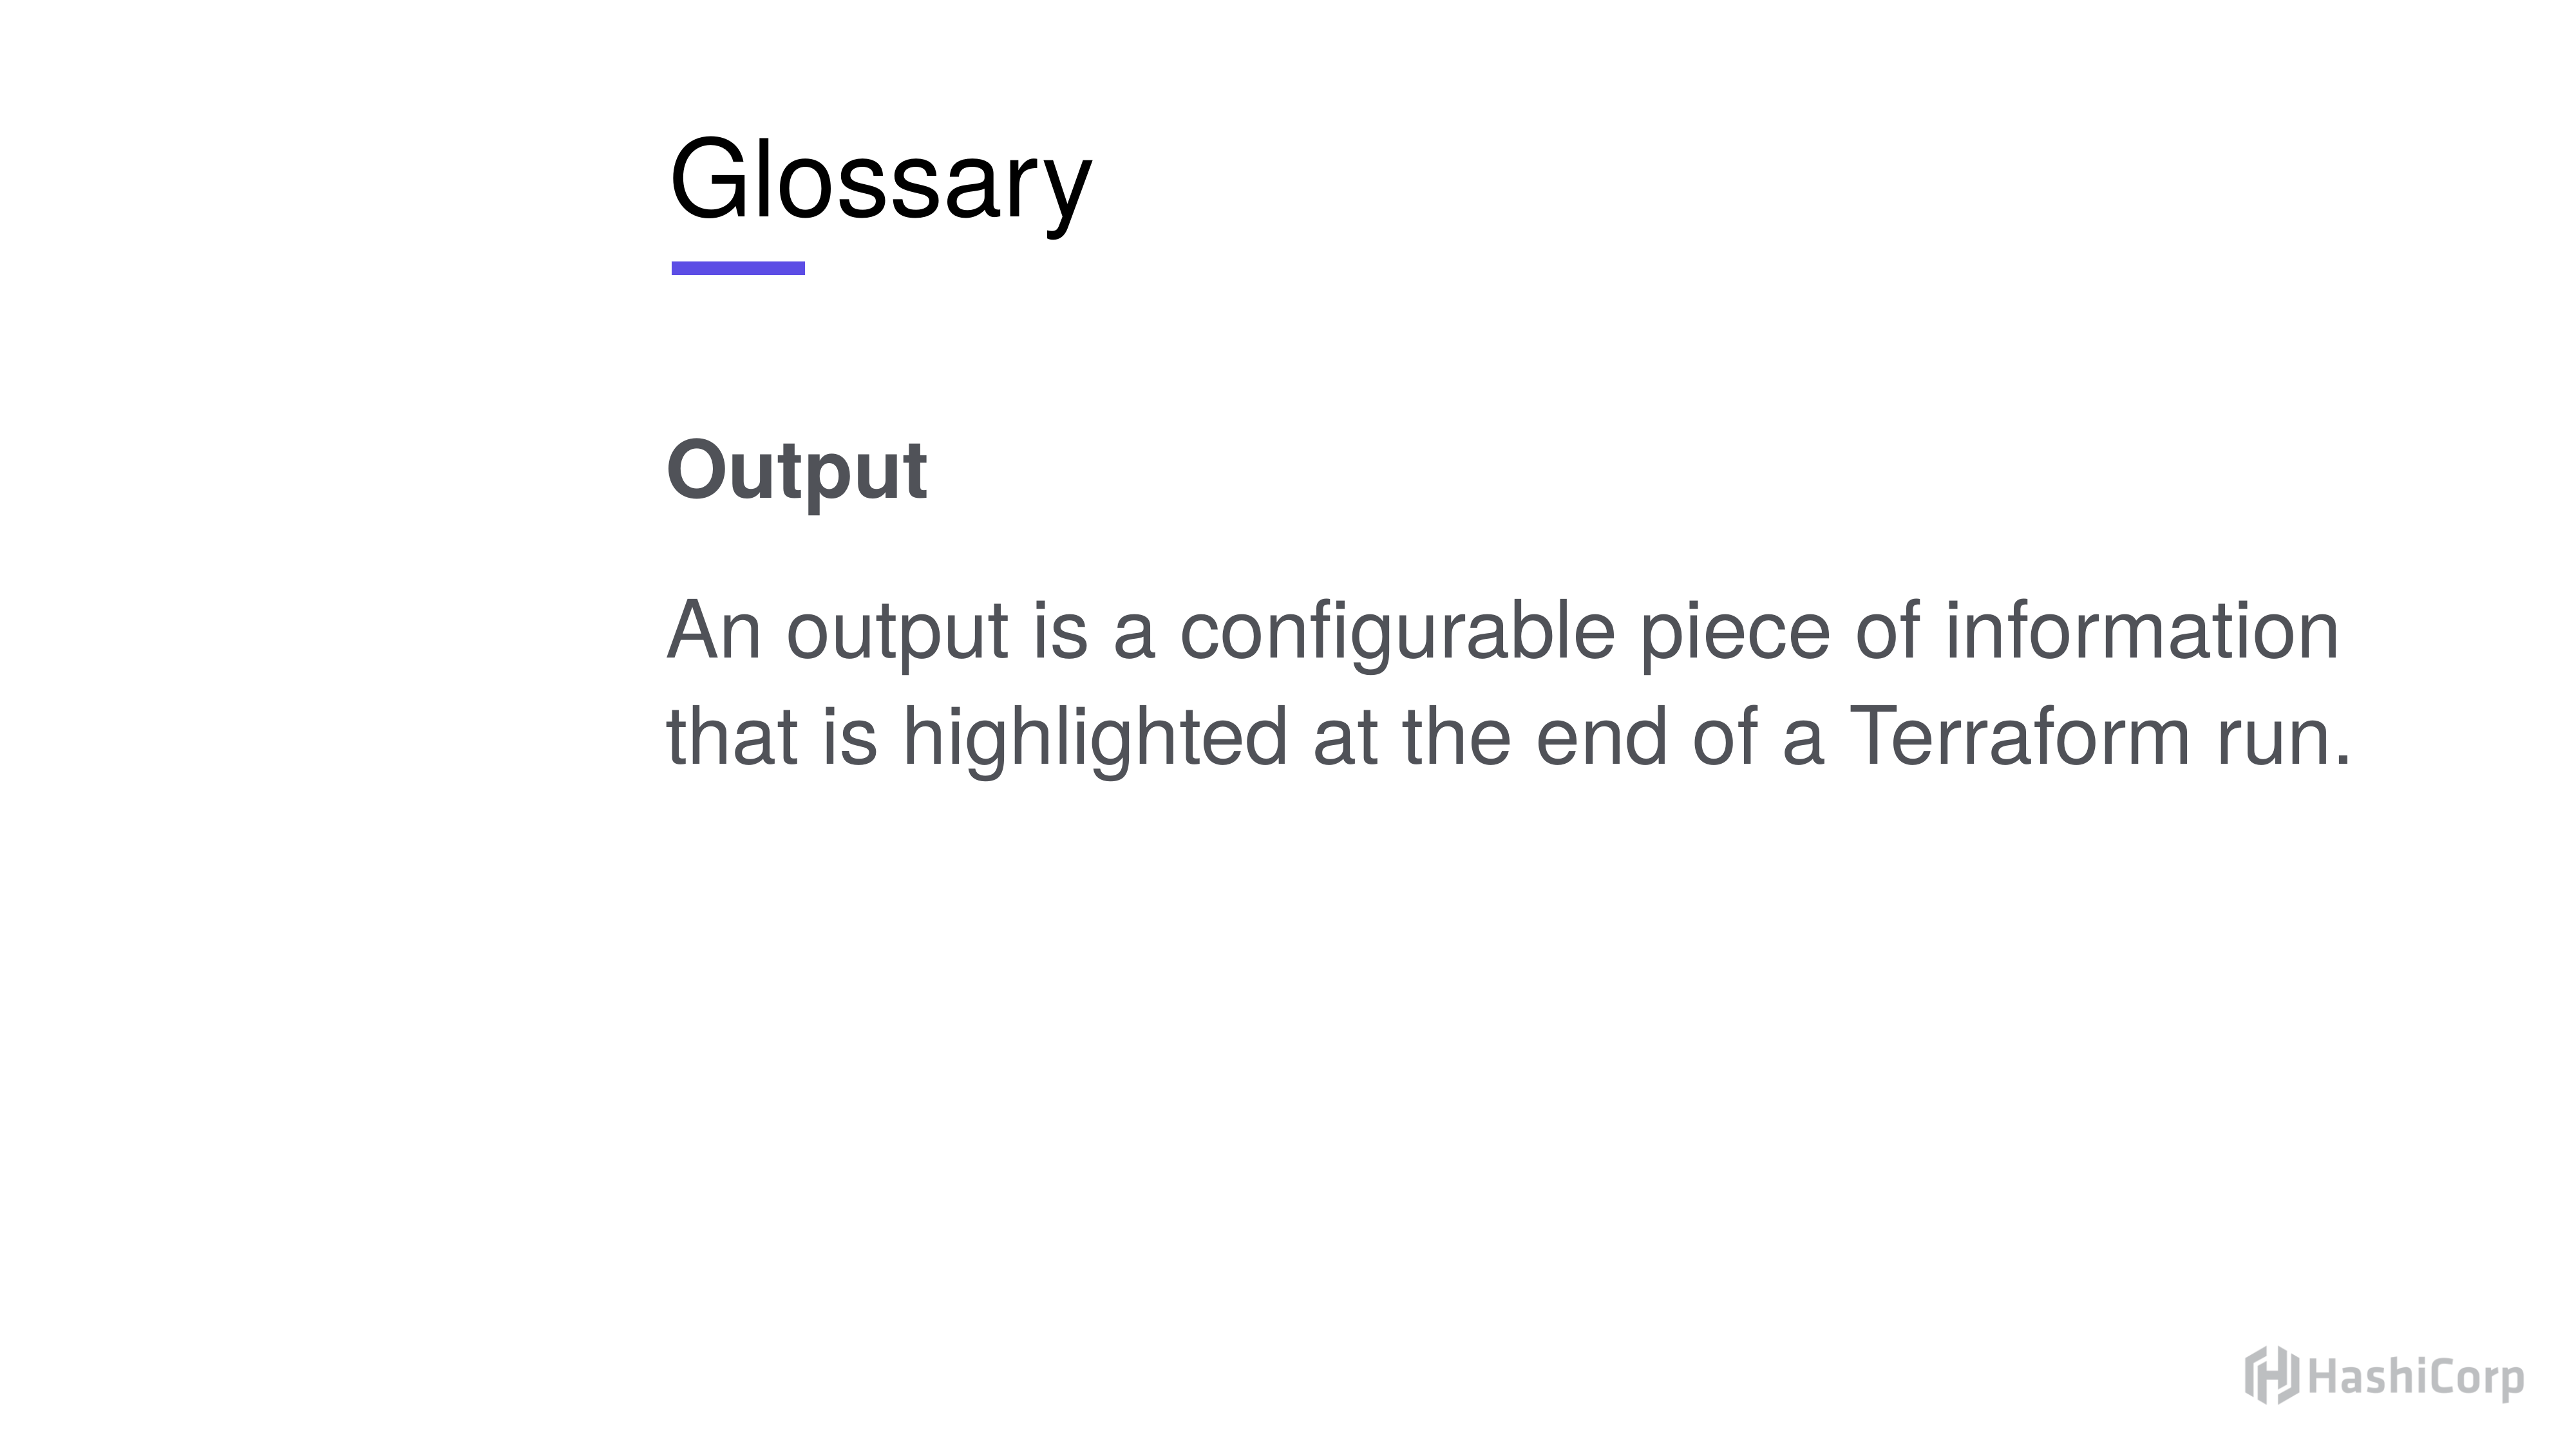

# Glossary
Output
An output is a configurable piece of information that is highlighted at the end of a Terraform run.
354